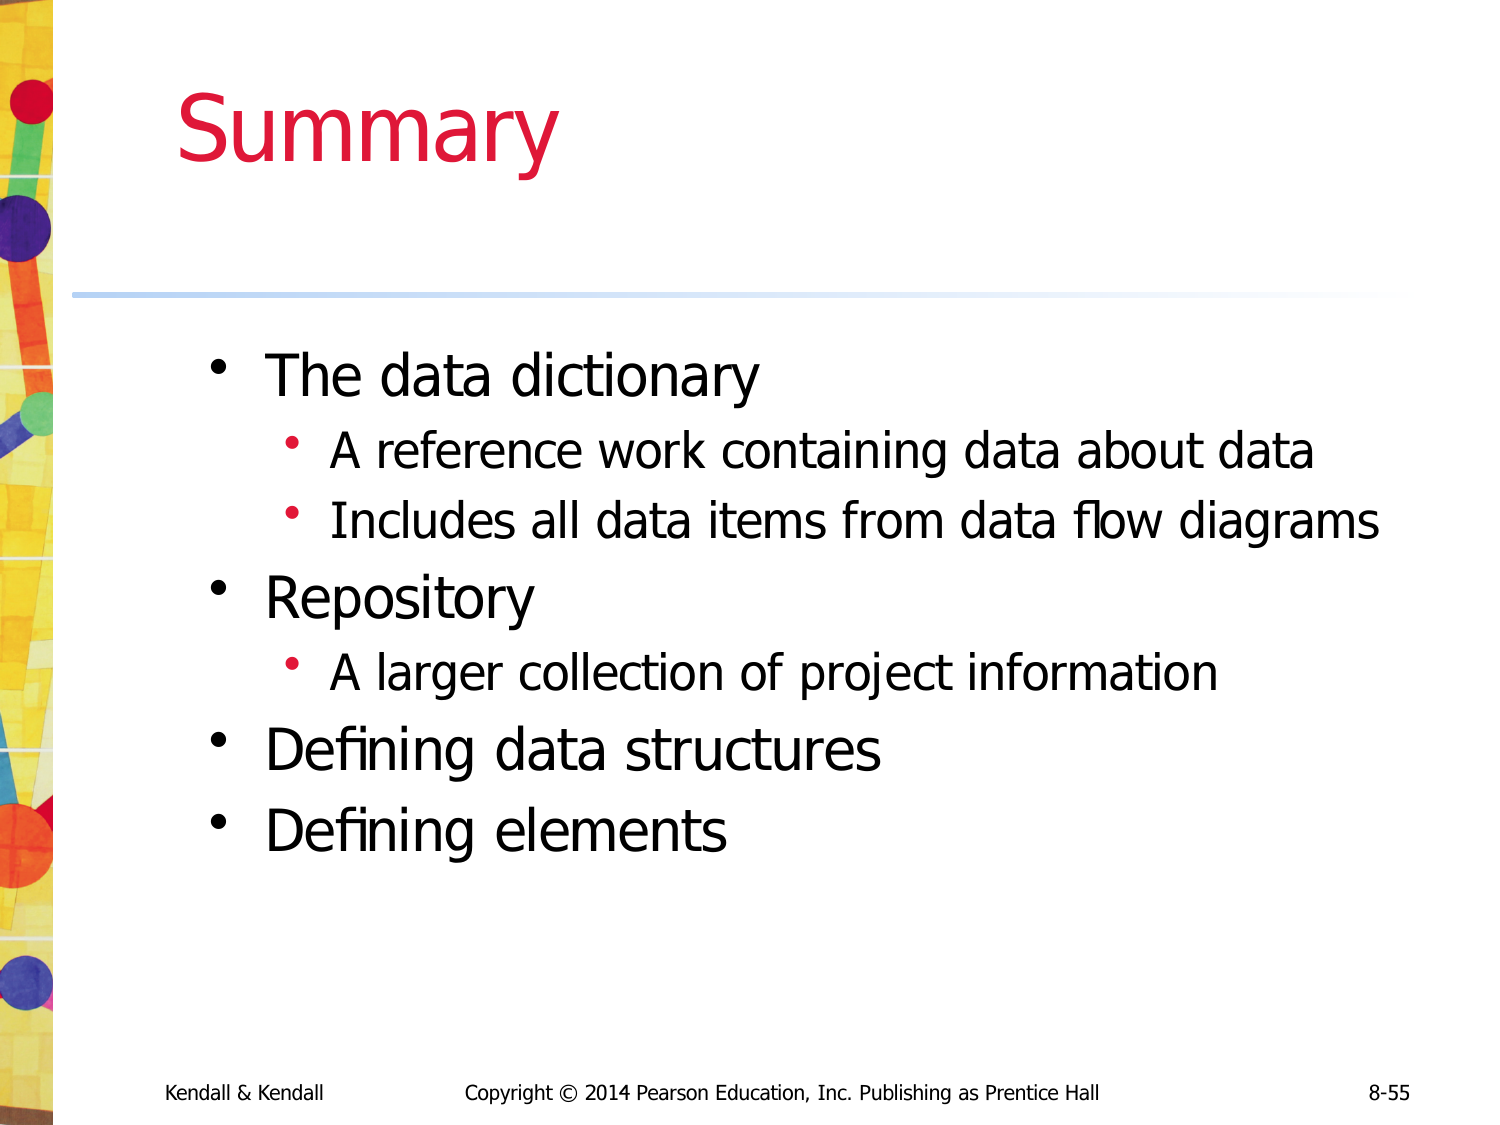

# Summary
The data dictionary
A reference work containing data about data
Includes all data items from data flow diagrams
Repository
A larger collection of project information
Defining data structures
Defining elements
Kendall & Kendall	Copyright © 2014 Pearson Education, Inc. Publishing as Prentice Hall
8-55